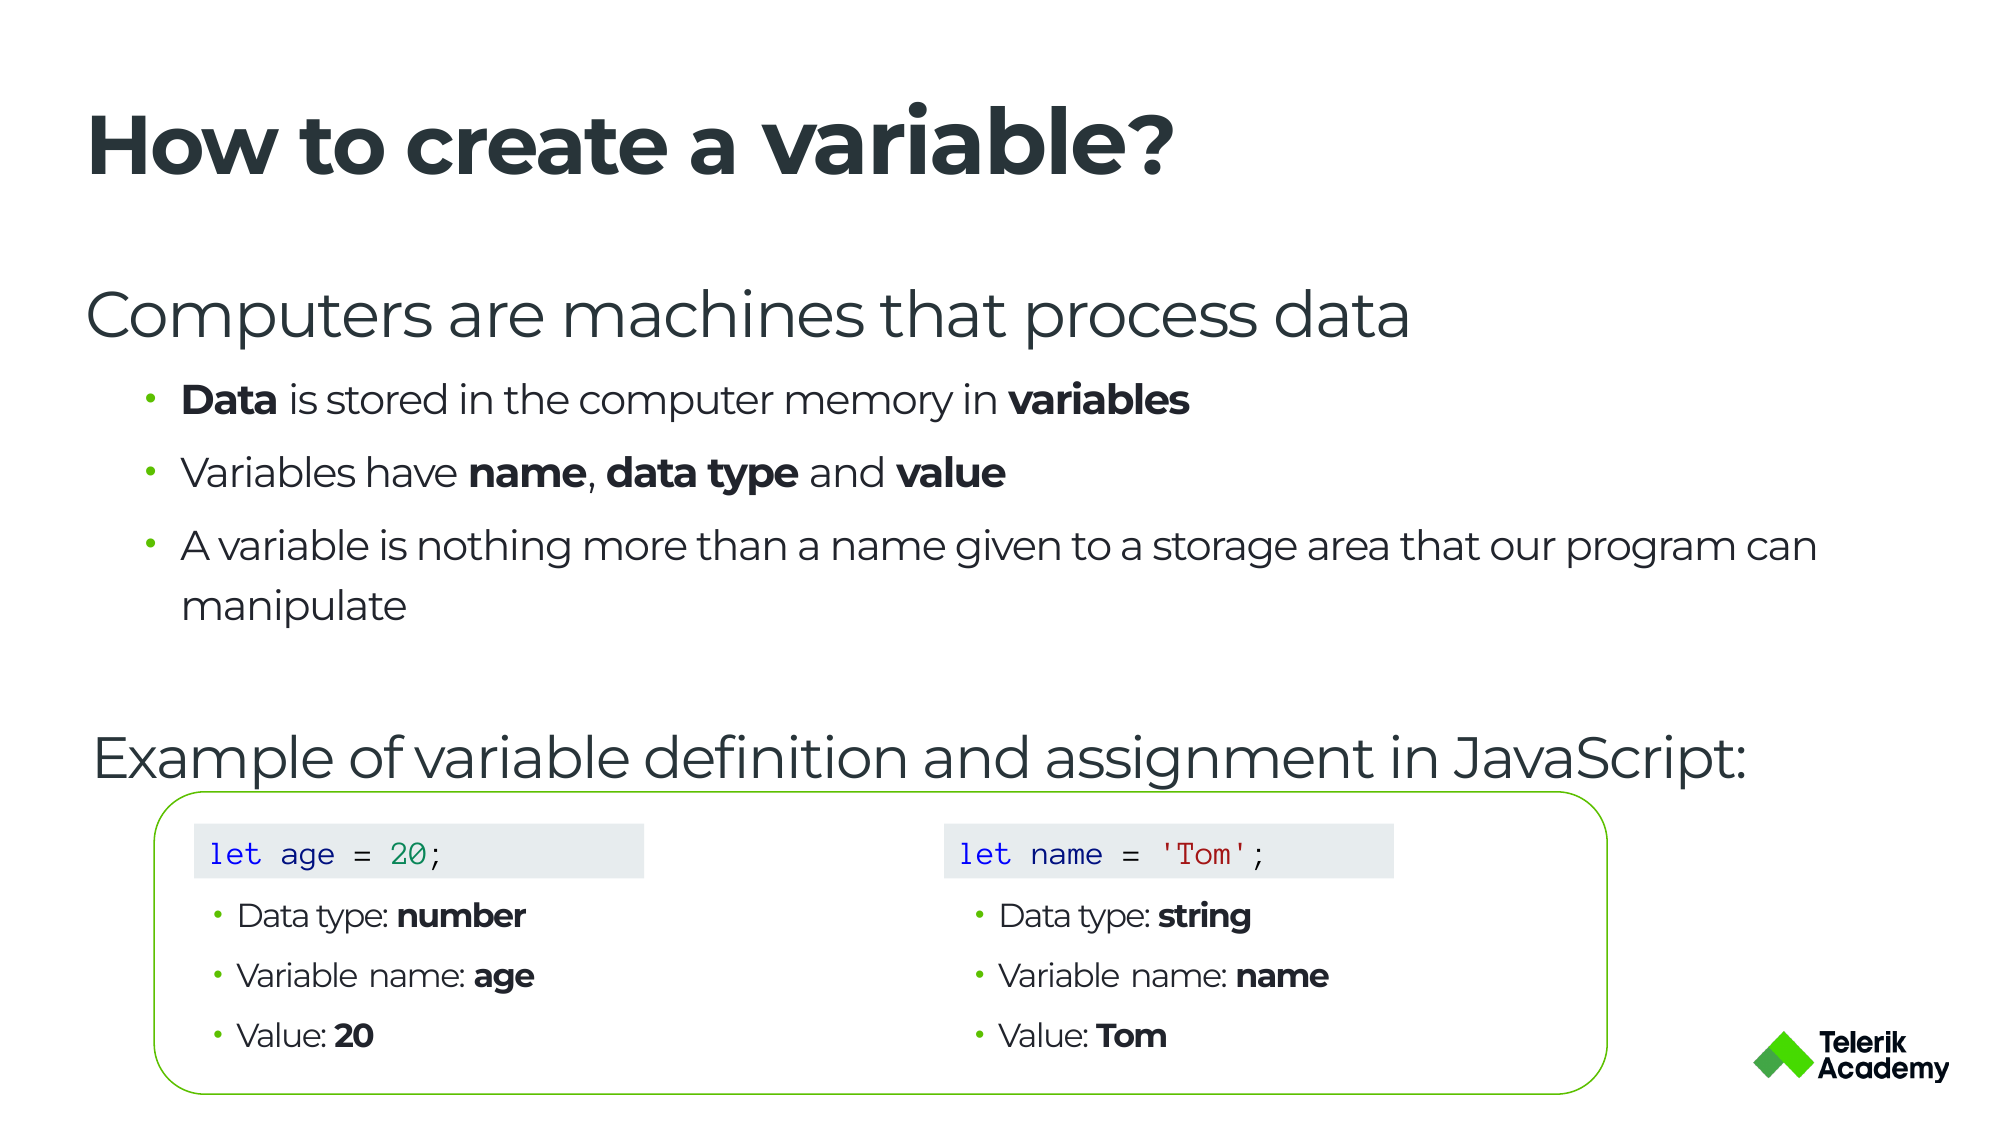

# How to create a variable?
Computers are machines that process data
Data is stored in the computer memory in variables
Variables have name, data type and value
A variable is nothing more than a name given to a storage area that our program can manipulate

Example of variable definition and assignment in JavaScript:

let age = 20;
let name = 'Tom';
Data type: number
Variable name: age
Value: 20

Data type: string
Variable name: name
Value: Tom